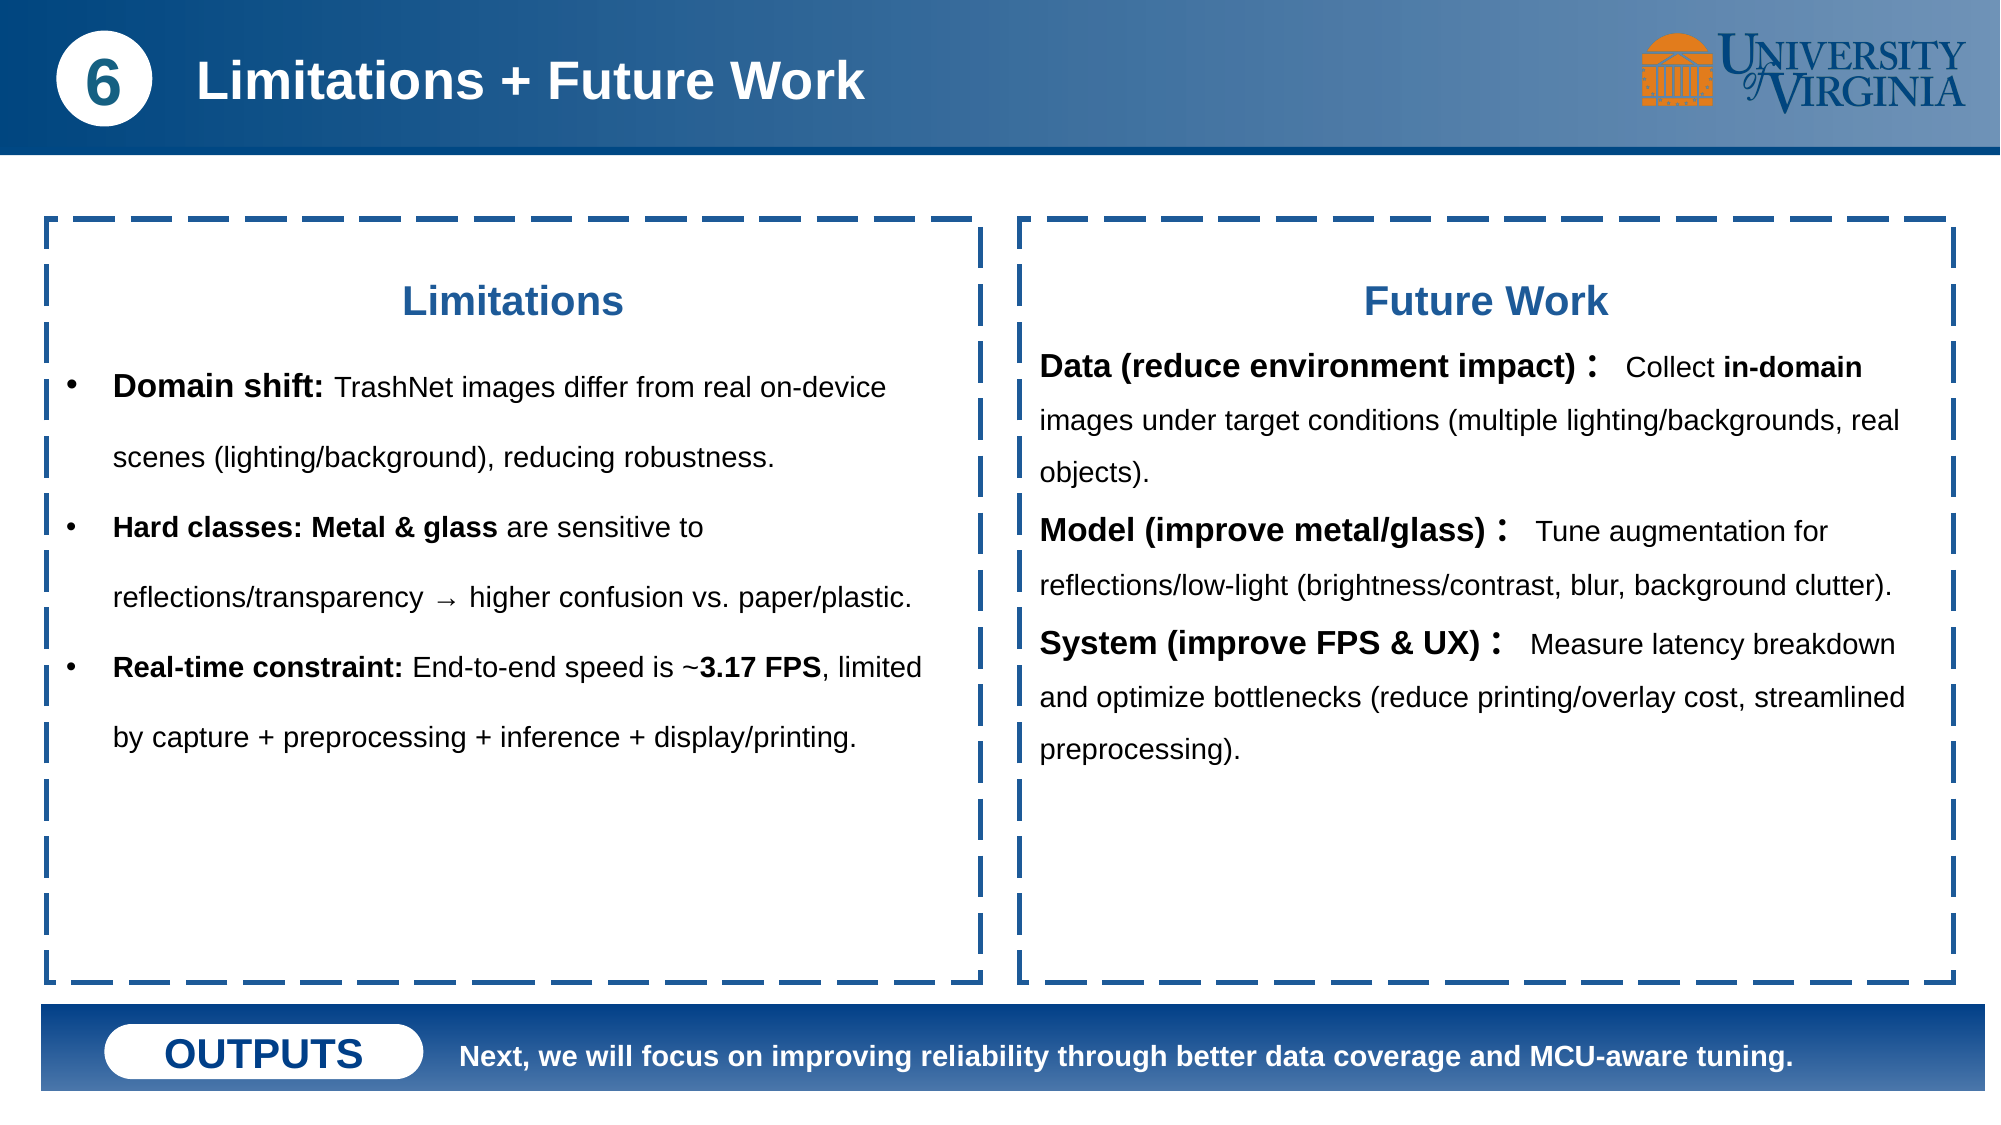

6
Limitations + Future Work

Limitations
Domain shift: TrashNet images differ from real on-device scenes (lighting/background), reducing robustness.
Hard classes: Metal & glass are sensitive to reflections/transparency → higher confusion vs. paper/plastic.
Real-time constraint: End-to-end speed is ~3.17 FPS, limited by capture + preprocessing + inference + display/printing.

Future Work
Data (reduce environment impact)：Collect in-domain images under target conditions (multiple lighting/backgrounds, real objects).
Model (improve metal/glass)：Tune augmentation for reflections/low-light (brightness/contrast, blur, background clutter).
System (improve FPS & UX)：Measure latency breakdown and optimize bottlenecks (reduce printing/overlay cost, streamlined preprocessing).

Next, we will focus on improving reliability through better data coverage and MCU-aware tuning.
OUTPUTS